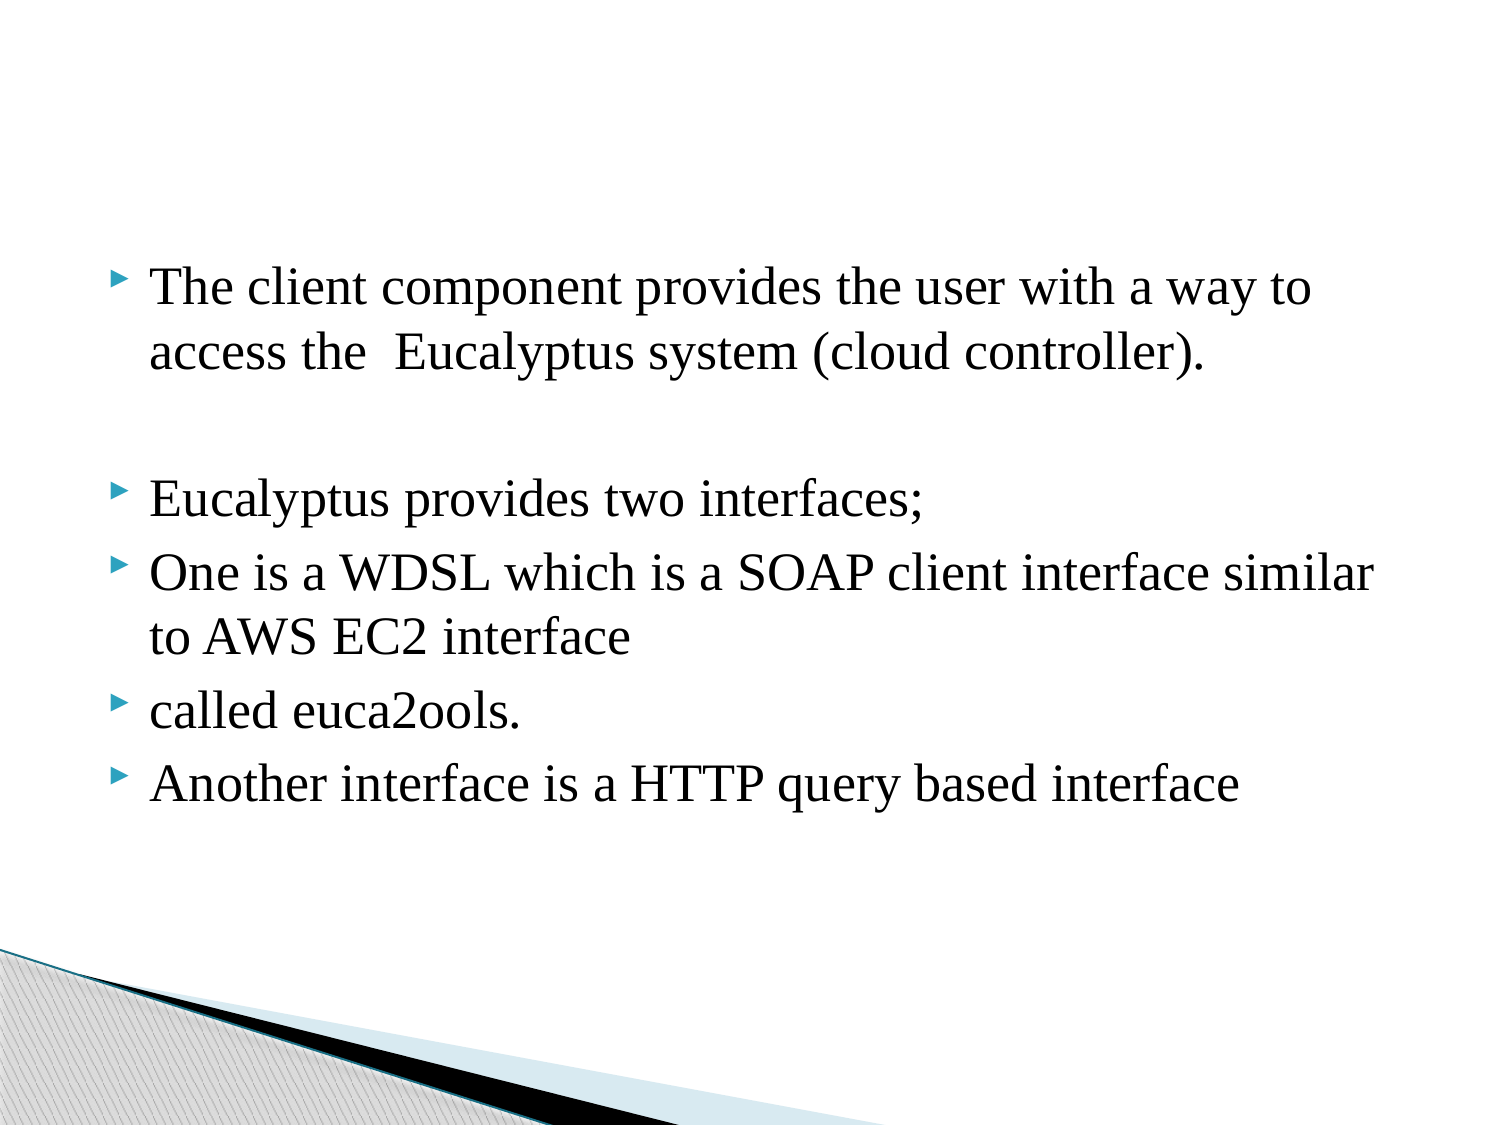

#
The client component provides the user with a way to access the  Eucalyptus system (cloud controller).

Eucalyptus provides two interfaces;
One is a WDSL which is a SOAP client interface similar to AWS EC2 interface
called euca2ools.
Another interface is a HTTP query based interface